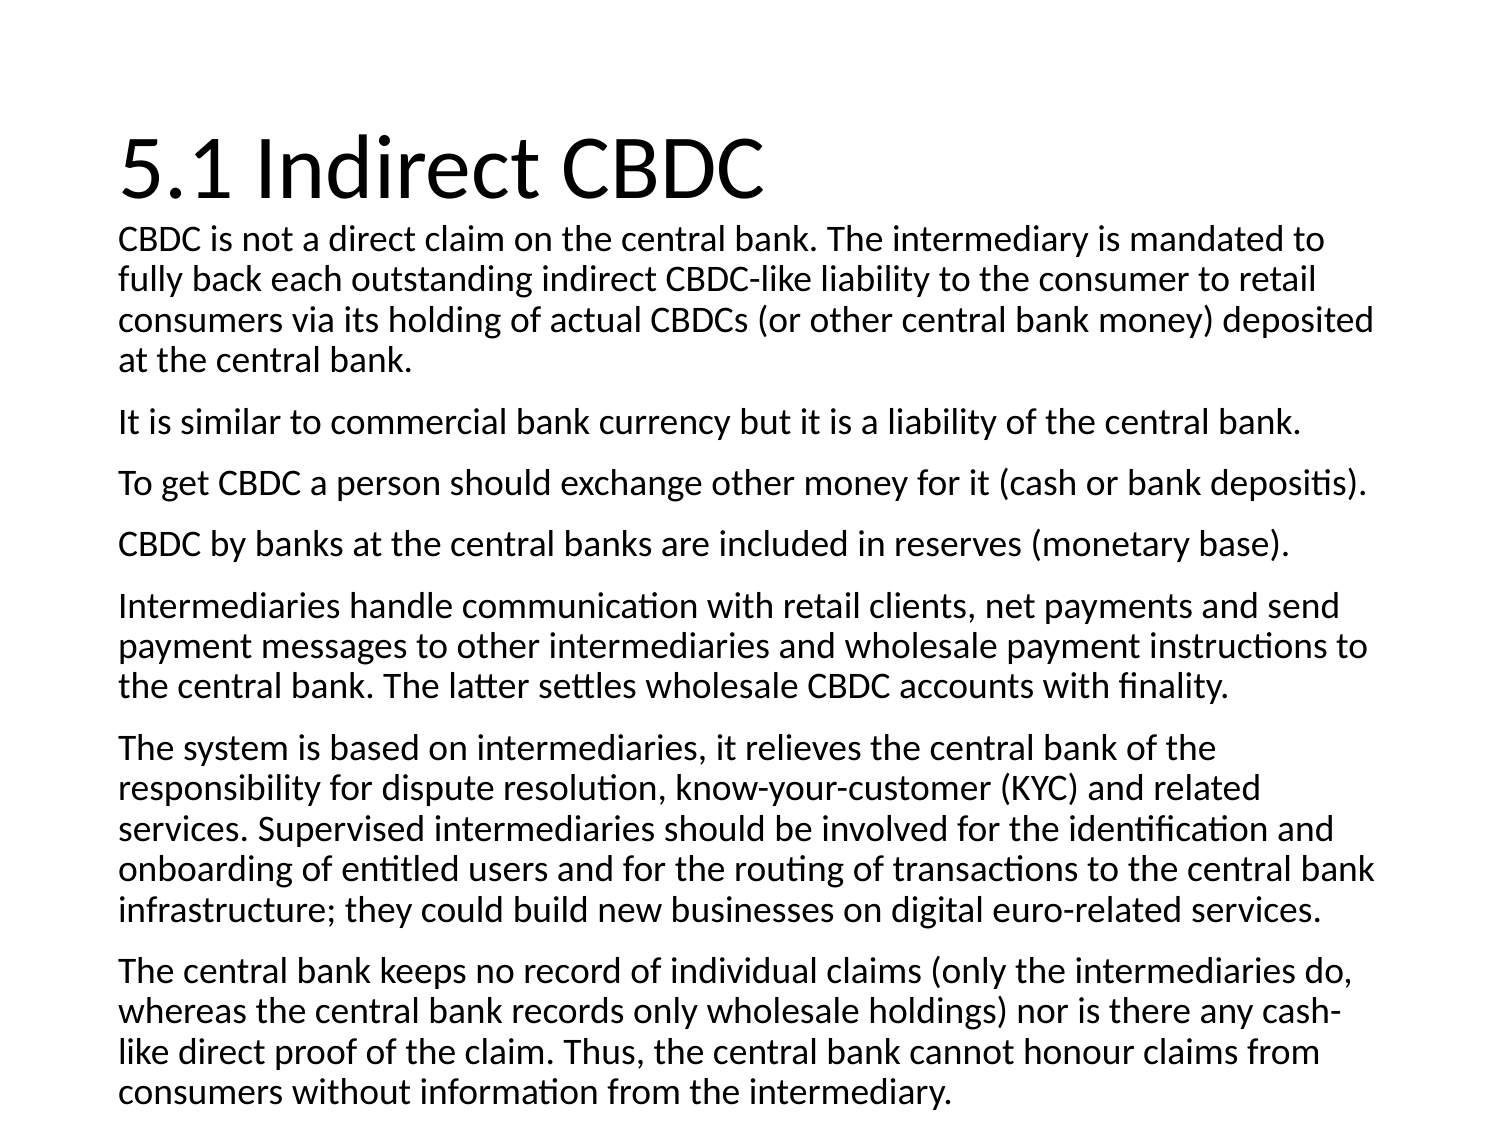

# 5.1 Indirect CBDC
CBDC is not a direct claim on the central bank. The intermediary is mandated to fully back each outstanding indirect CBDC-like liability to the consumer to retail consumers via its holding of actual CBDCs (or other central bank money) deposited at the central bank.
It is similar to commercial bank currency but it is a liability of the central bank.
To get CBDC a person should exchange other money for it (cash or bank depositis).
CBDC by banks at the central banks are included in reserves (monetary base).
Intermediaries handle communication with retail clients, net payments and send payment messages to other intermediaries and wholesale payment instructions to the central bank. The latter settles wholesale CBDC accounts with finality.
The system is based on intermediaries, it relieves the central bank of the responsibility for dispute resolution, know-your-customer (KYC) and related services. Supervised intermediaries should be involved for the identification and onboarding of entitled users and for the routing of transactions to the central bank infrastructure; they could build new businesses on digital euro-related services.
The central bank keeps no record of individual claims (only the intermediaries do, whereas the central bank records only wholesale holdings) nor is there any cash-like direct proof of the claim. Thus, the central bank cannot honour claims from consumers without information from the intermediary.